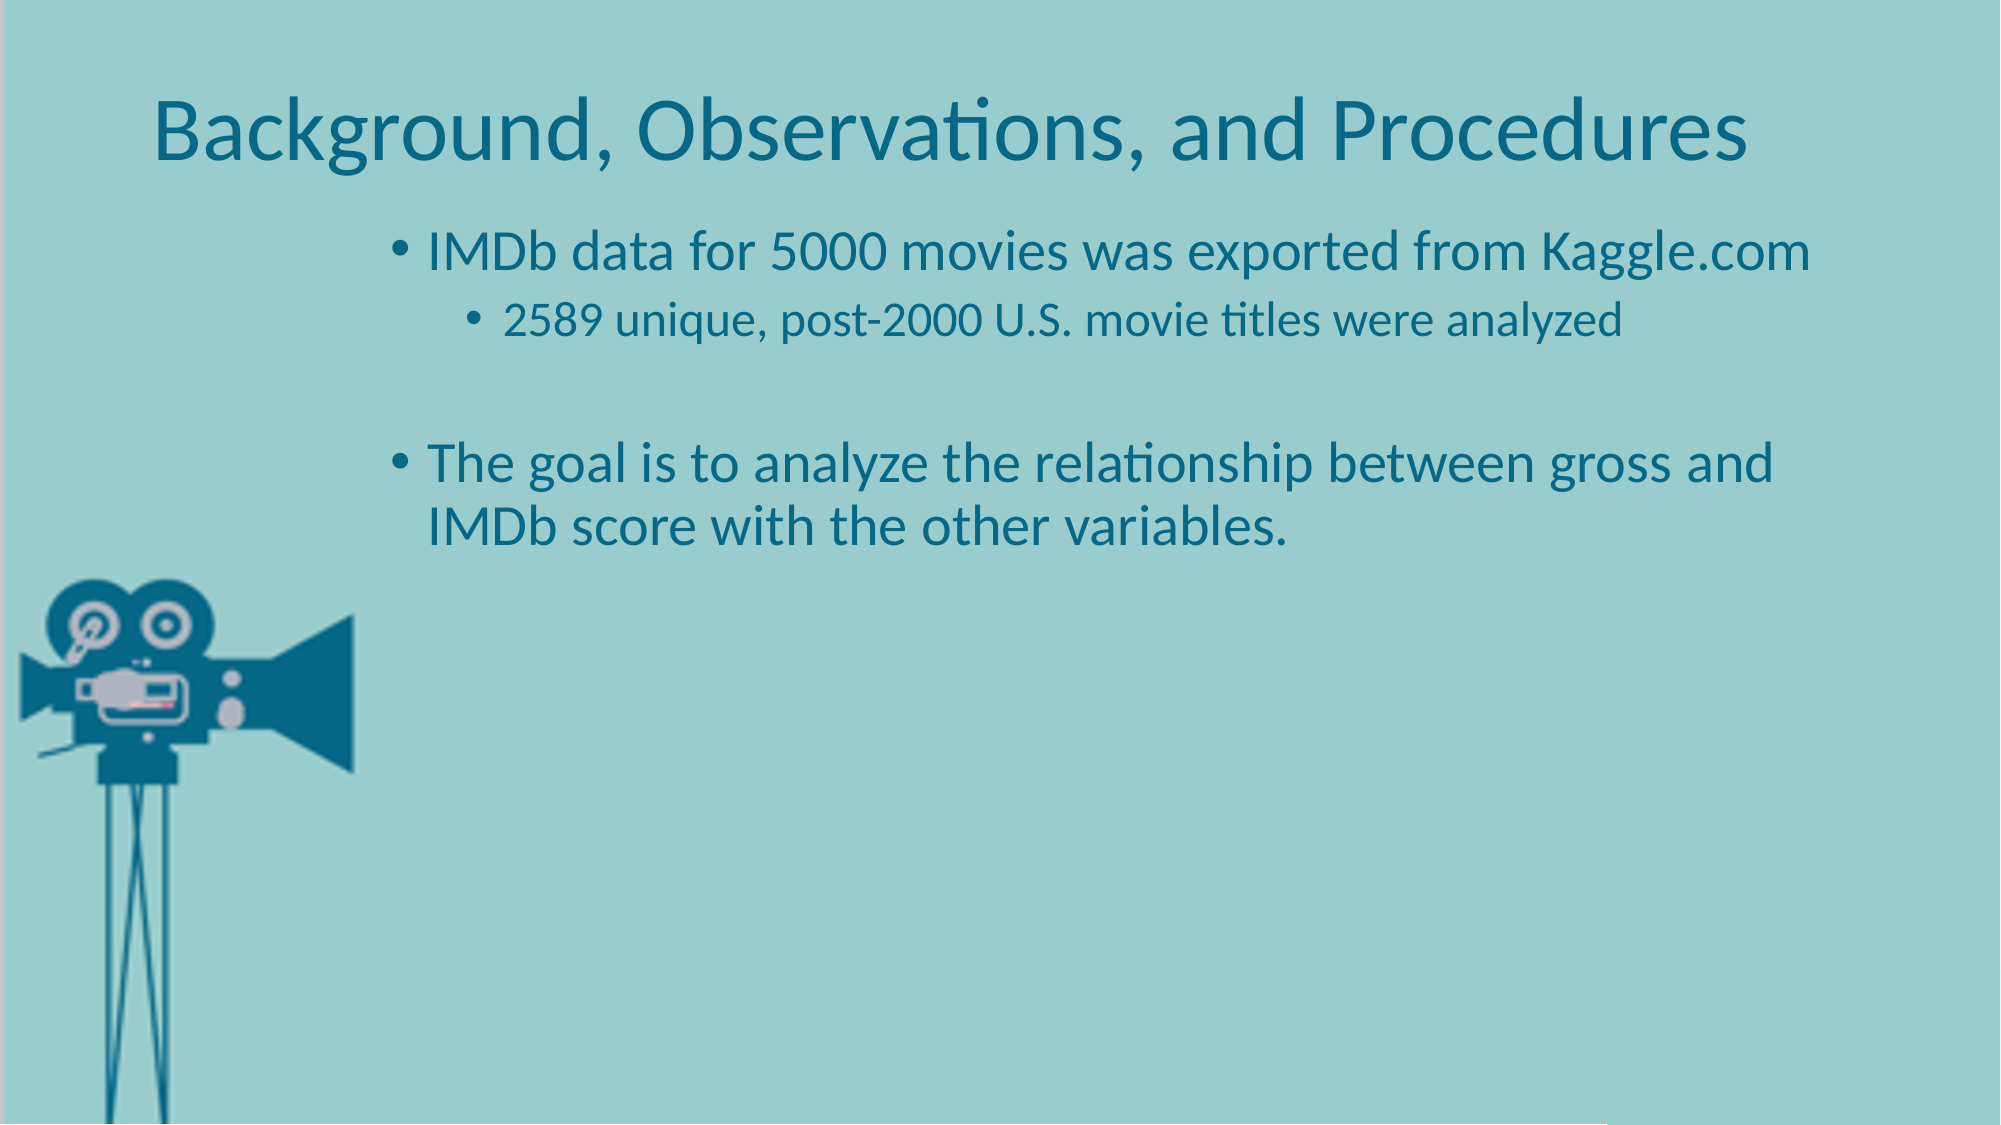

# Background, Observations, and Procedures
IMDb data for 5000 movies was exported from Kaggle.com
2589 unique, post-2000 U.S. movie titles were analyzed

The goal is to analyze the relationship between gross and IMDb score with the other variables.